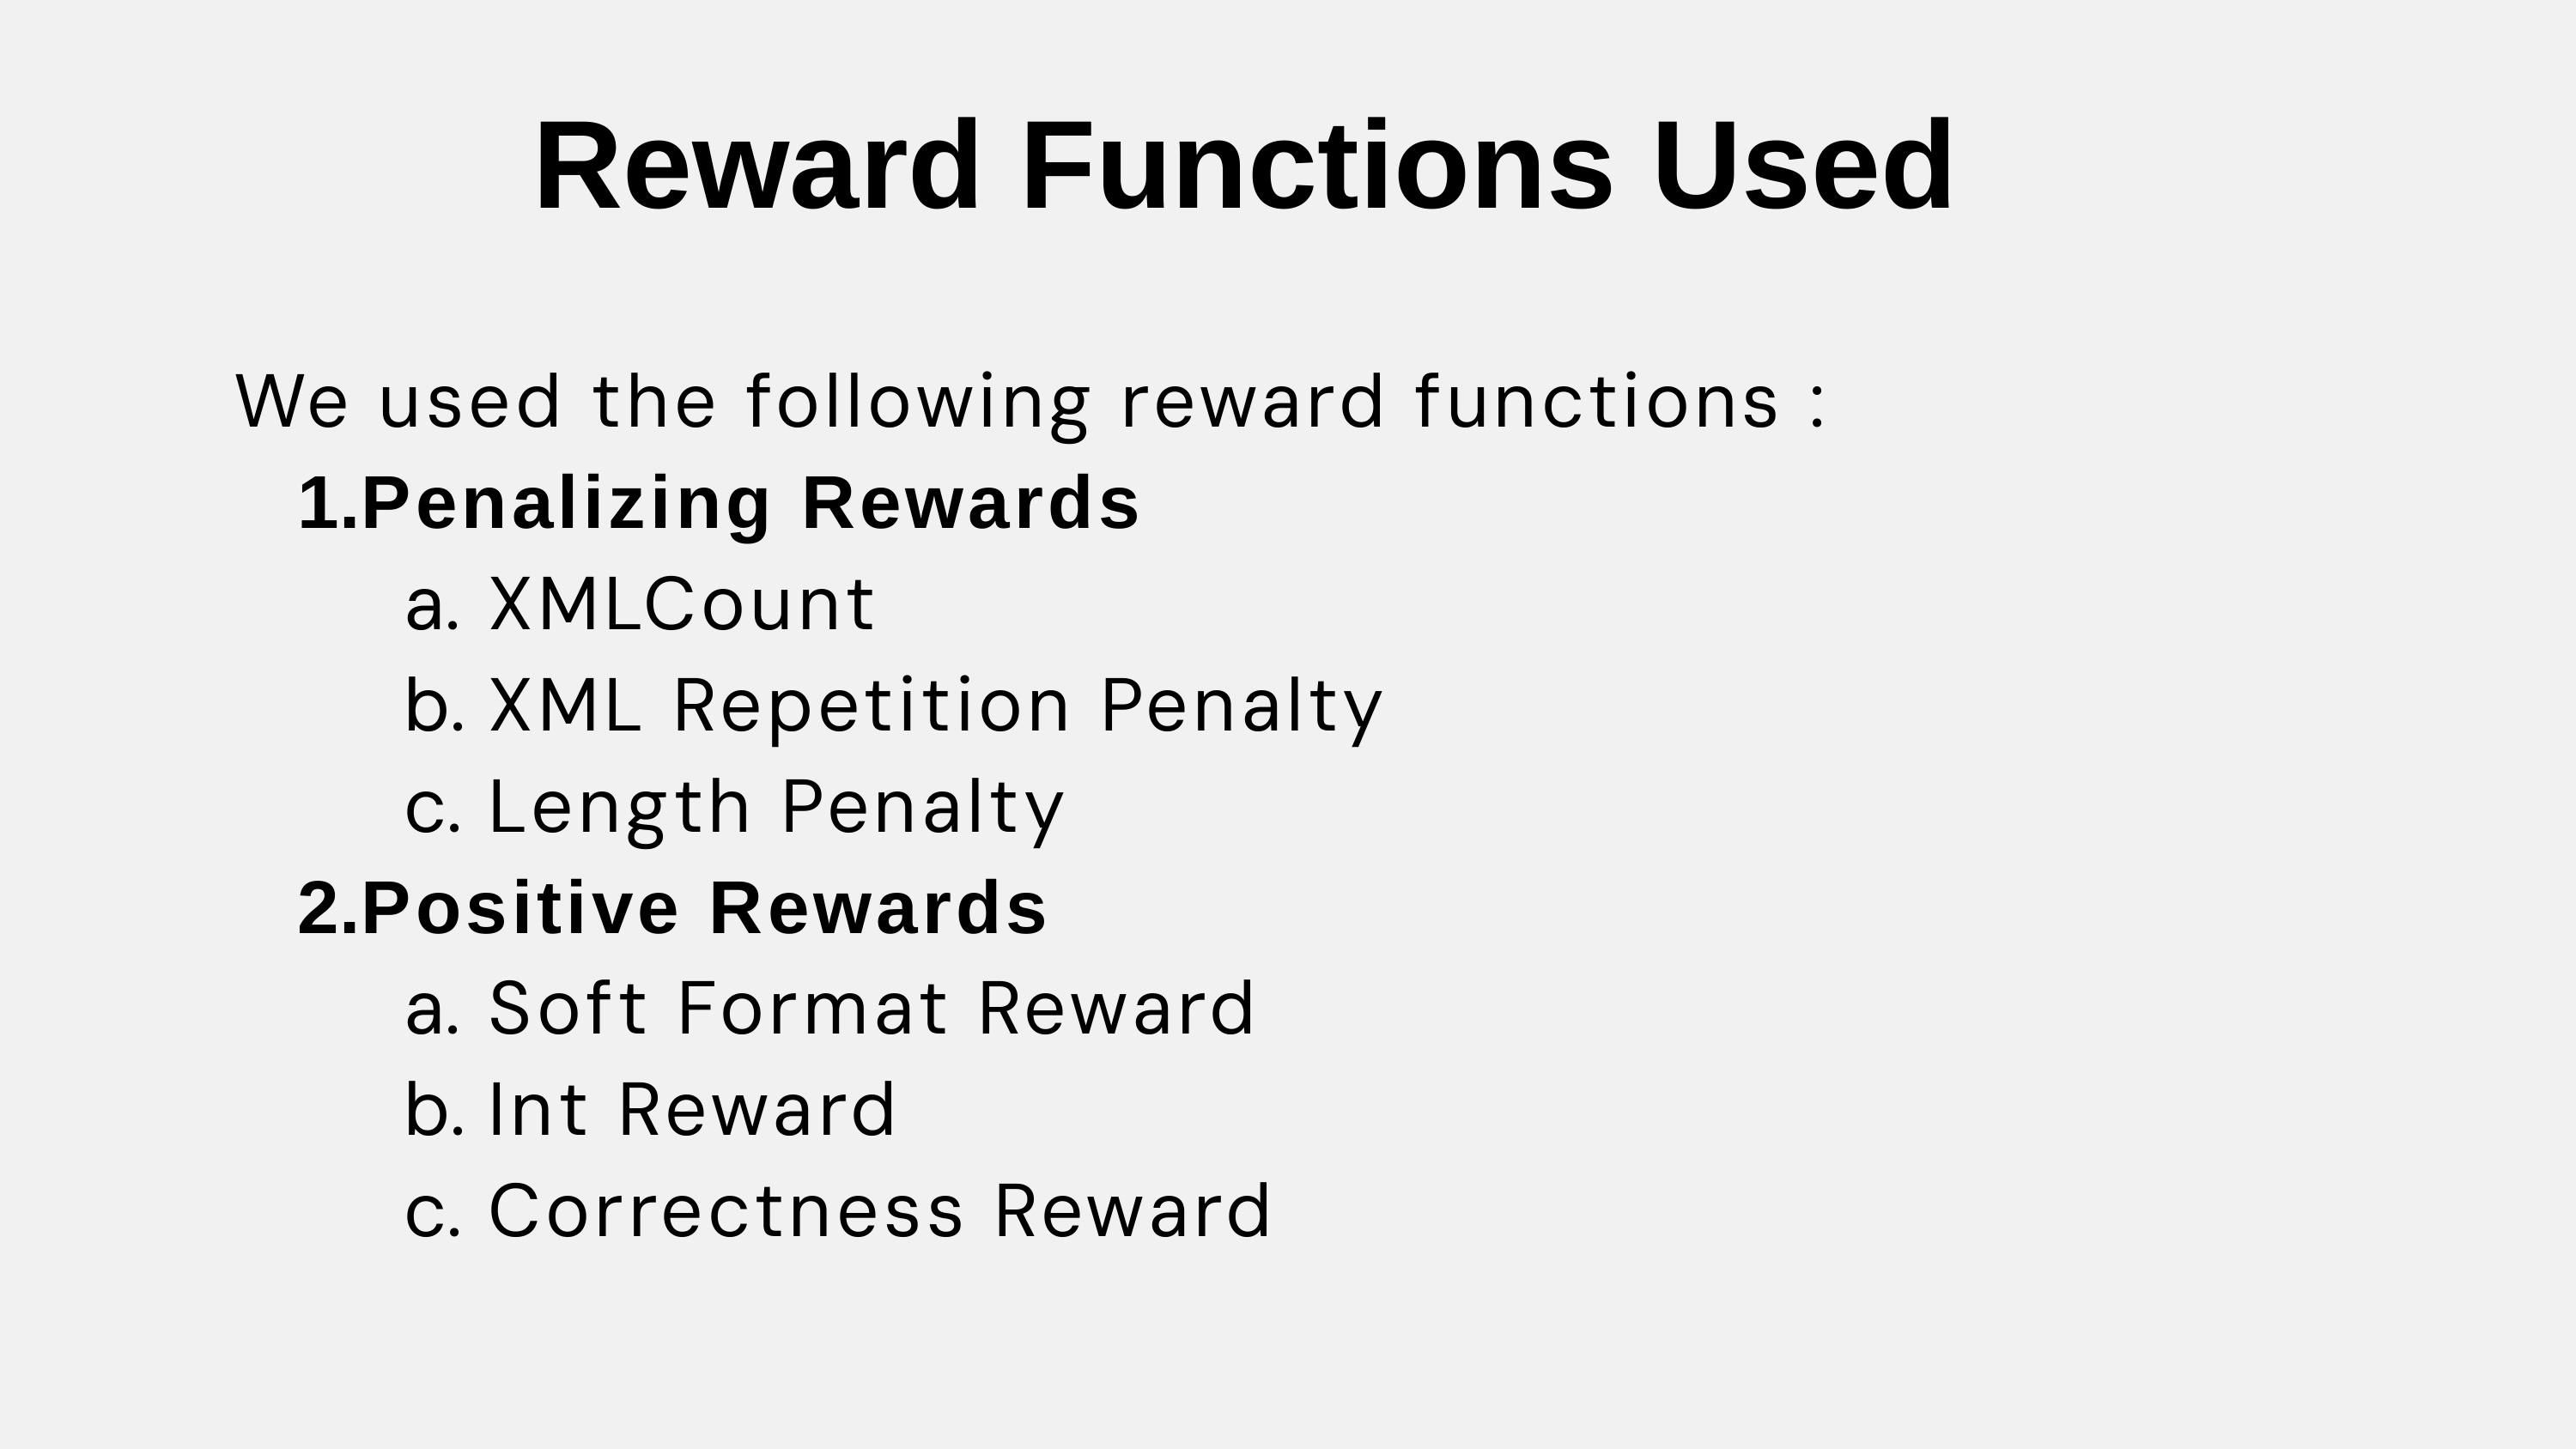

Reward Functions Used
We used the following reward functions :
Penalizing Rewards
XMLCount
XML Repetition Penalty
Length Penalty
Positive Rewards
Soft Format Reward
Int Reward
Correctness Reward